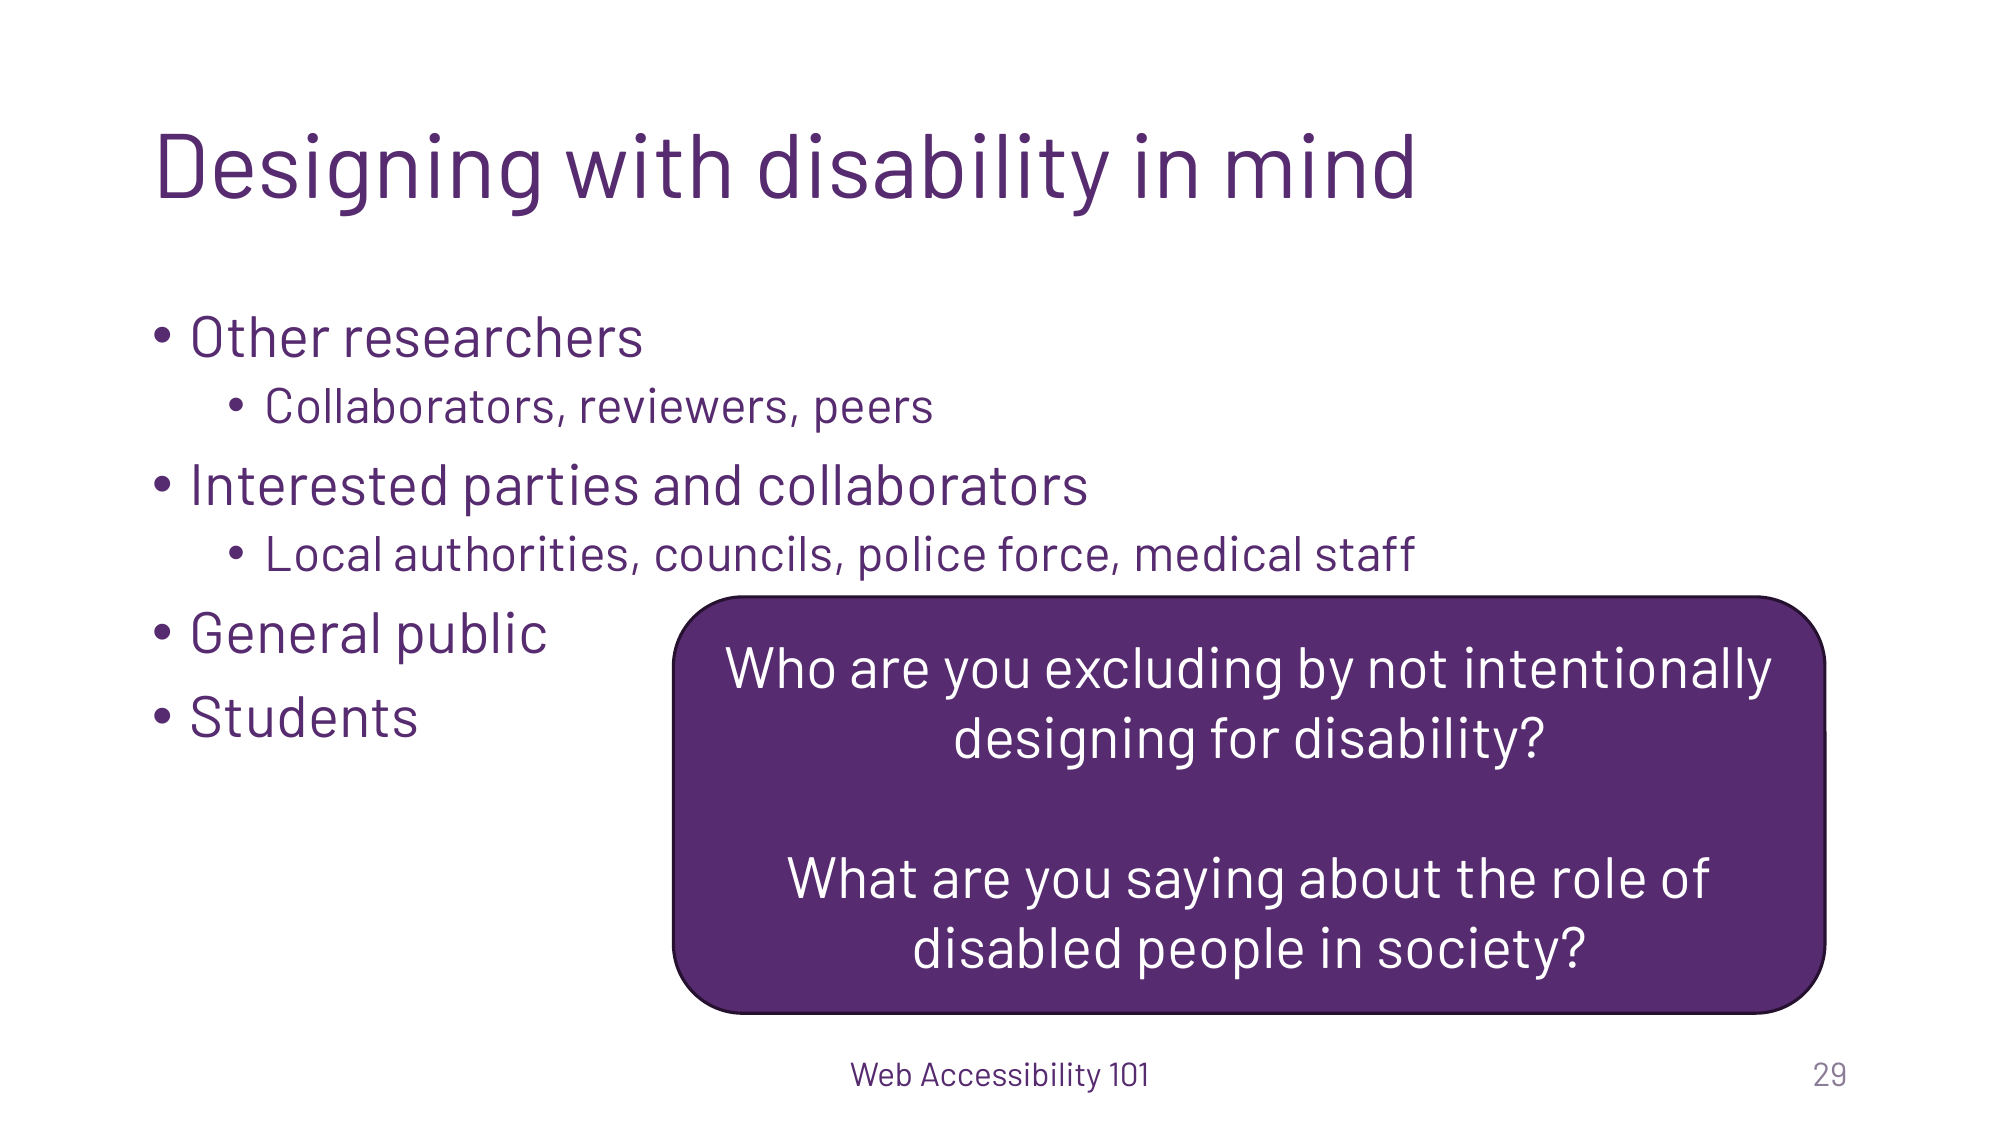

# Designing with disability in mind
Other researchers
Collaborators, reviewers, peers
Interested parties and collaborators
Local authorities, councils, police force, medical staff
General public
Students
Who are you excluding by not intentionally designing for disability?
What are you saying about the role of disabled people in society?
Web Accessibility 101
29